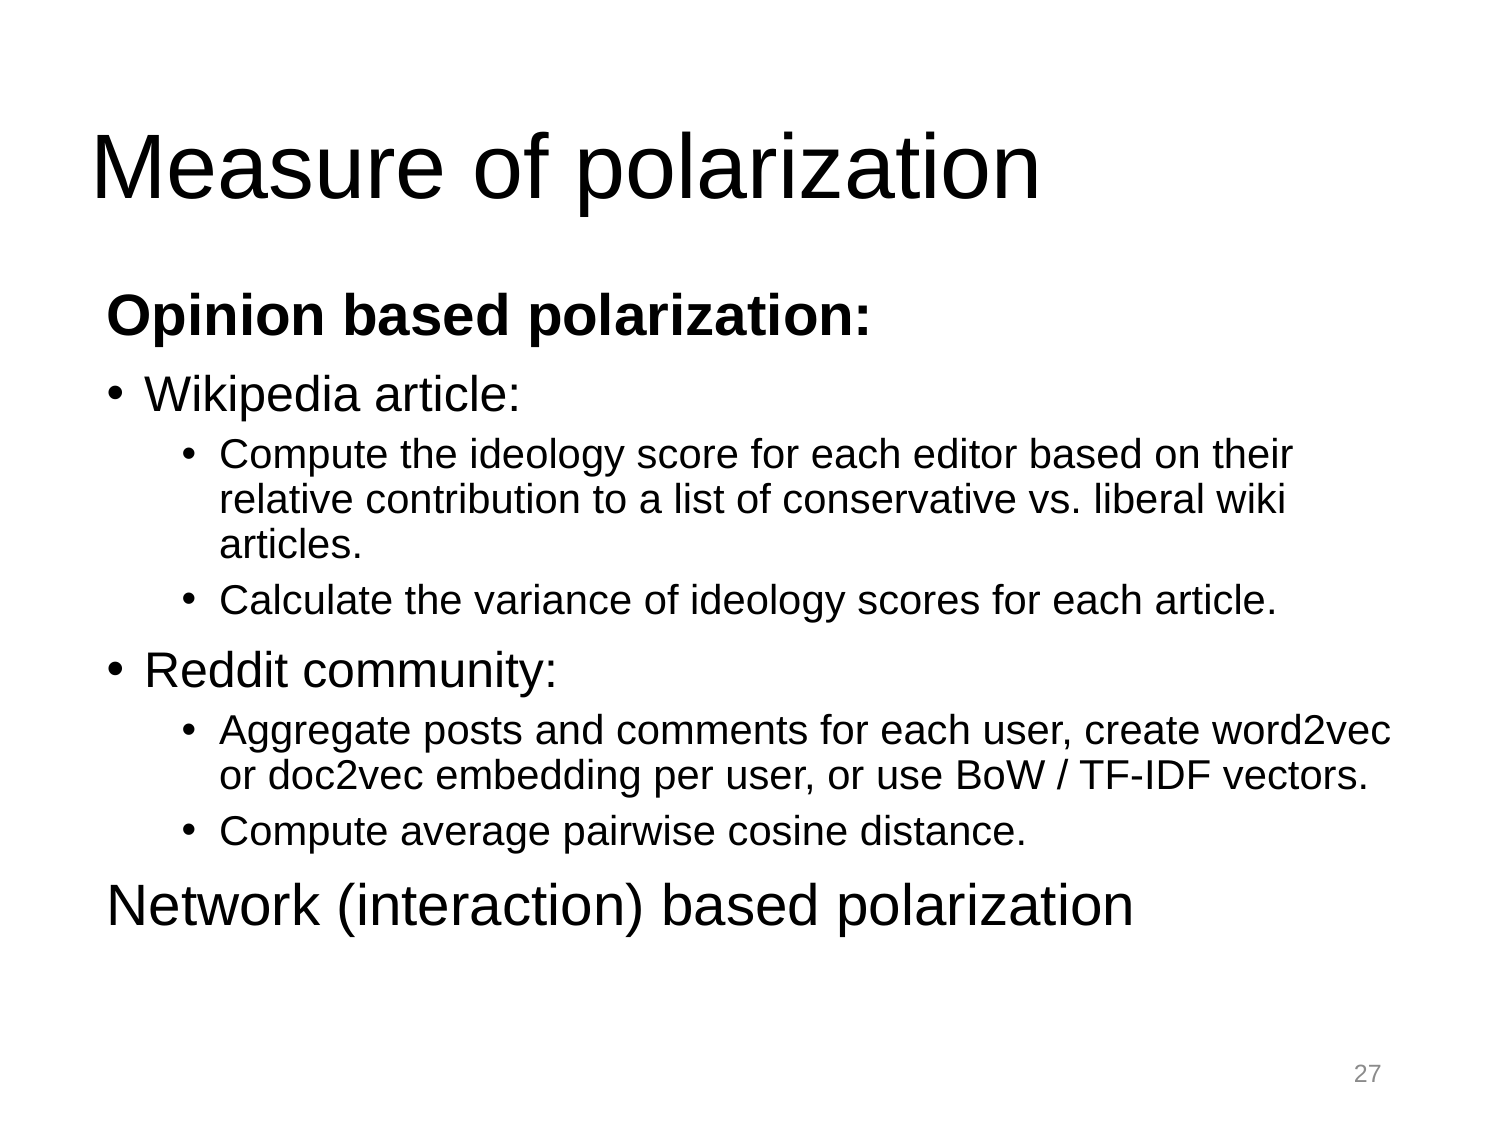

# Measure of polarization
Opinion based polarization:
Wikipedia article:
Compute the ideology score for each editor based on their relative contribution to a list of conservative vs. liberal wiki articles.
Calculate the variance of ideology scores for each article.
Reddit community:
Aggregate posts and comments for each user, create word2vec or doc2vec embedding per user, or use BoW / TF-IDF vectors.
Compute average pairwise cosine distance.
Network (interaction) based polarization
27